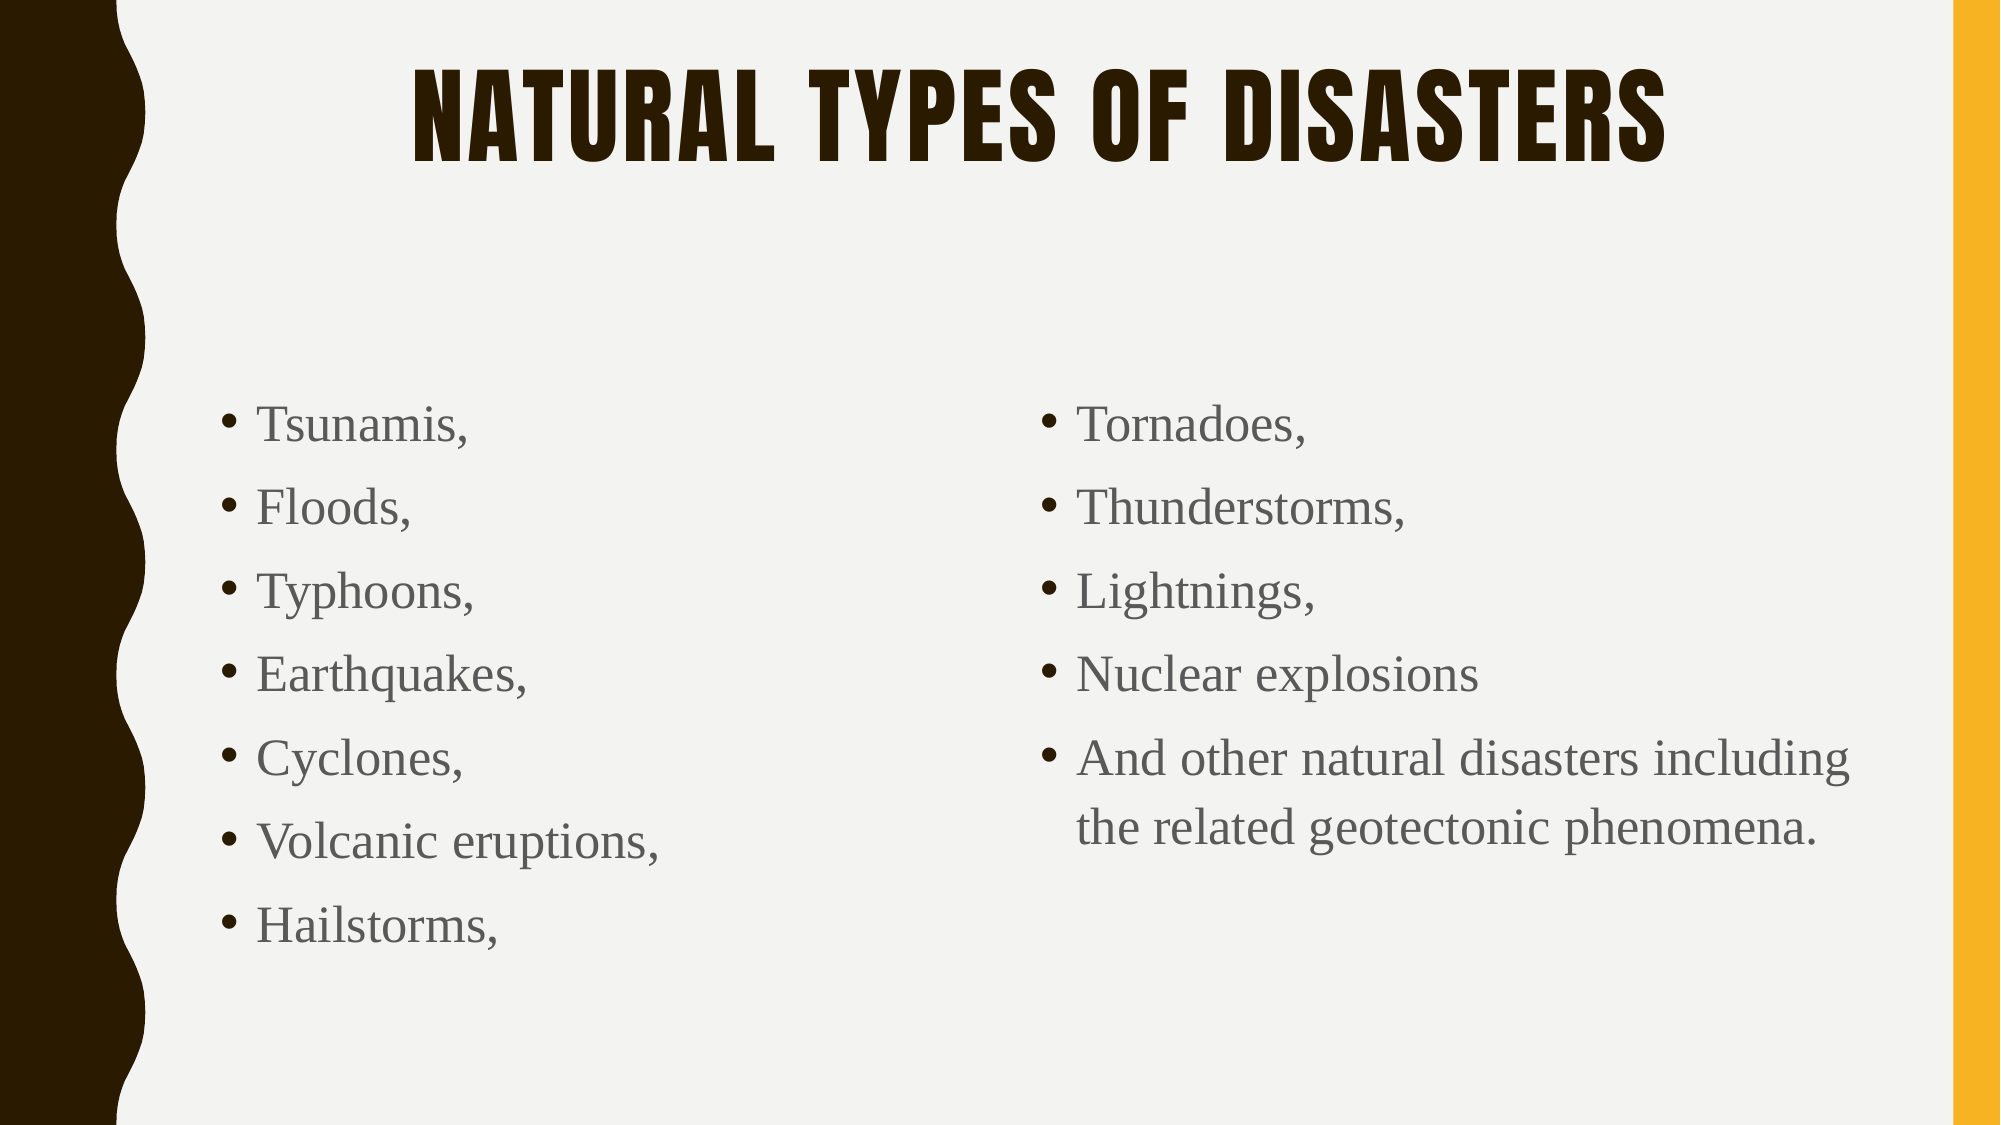

# Natural types of disasters
Tsunamis,
Floods,
Typhoons,
Earthquakes,
Cyclones,
Volcanic eruptions,
Hailstorms,
Tornadoes,
Thunderstorms,
Lightnings,
Nuclear explosions
And other natural disasters including the related geotectonic phenomena.